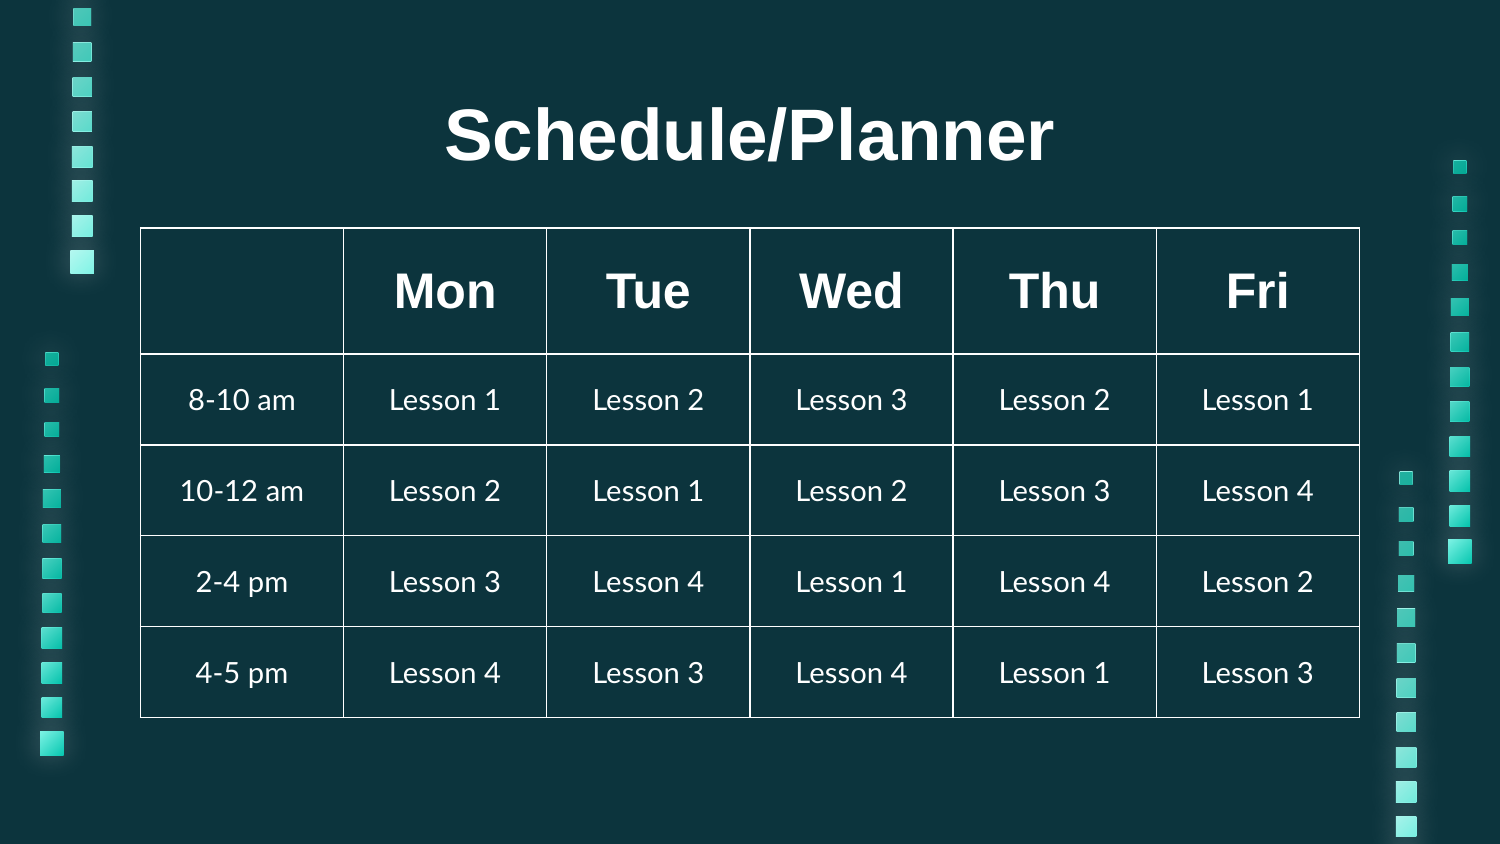

# Schedule/Planner
|  | Mon | Tue | Wed | Thu | Fri |
| --- | --- | --- | --- | --- | --- |
| 8-10 am | Lesson 1 | Lesson 2 | Lesson 3 | Lesson 2 | Lesson 1 |
| 10-12 am | Lesson 2 | Lesson 1 | Lesson 2 | Lesson 3 | Lesson 4 |
| 2-4 pm | Lesson 3 | Lesson 4 | Lesson 1 | Lesson 4 | Lesson 2 |
| 4-5 pm | Lesson 4 | Lesson 3 | Lesson 4 | Lesson 1 | Lesson 3 |